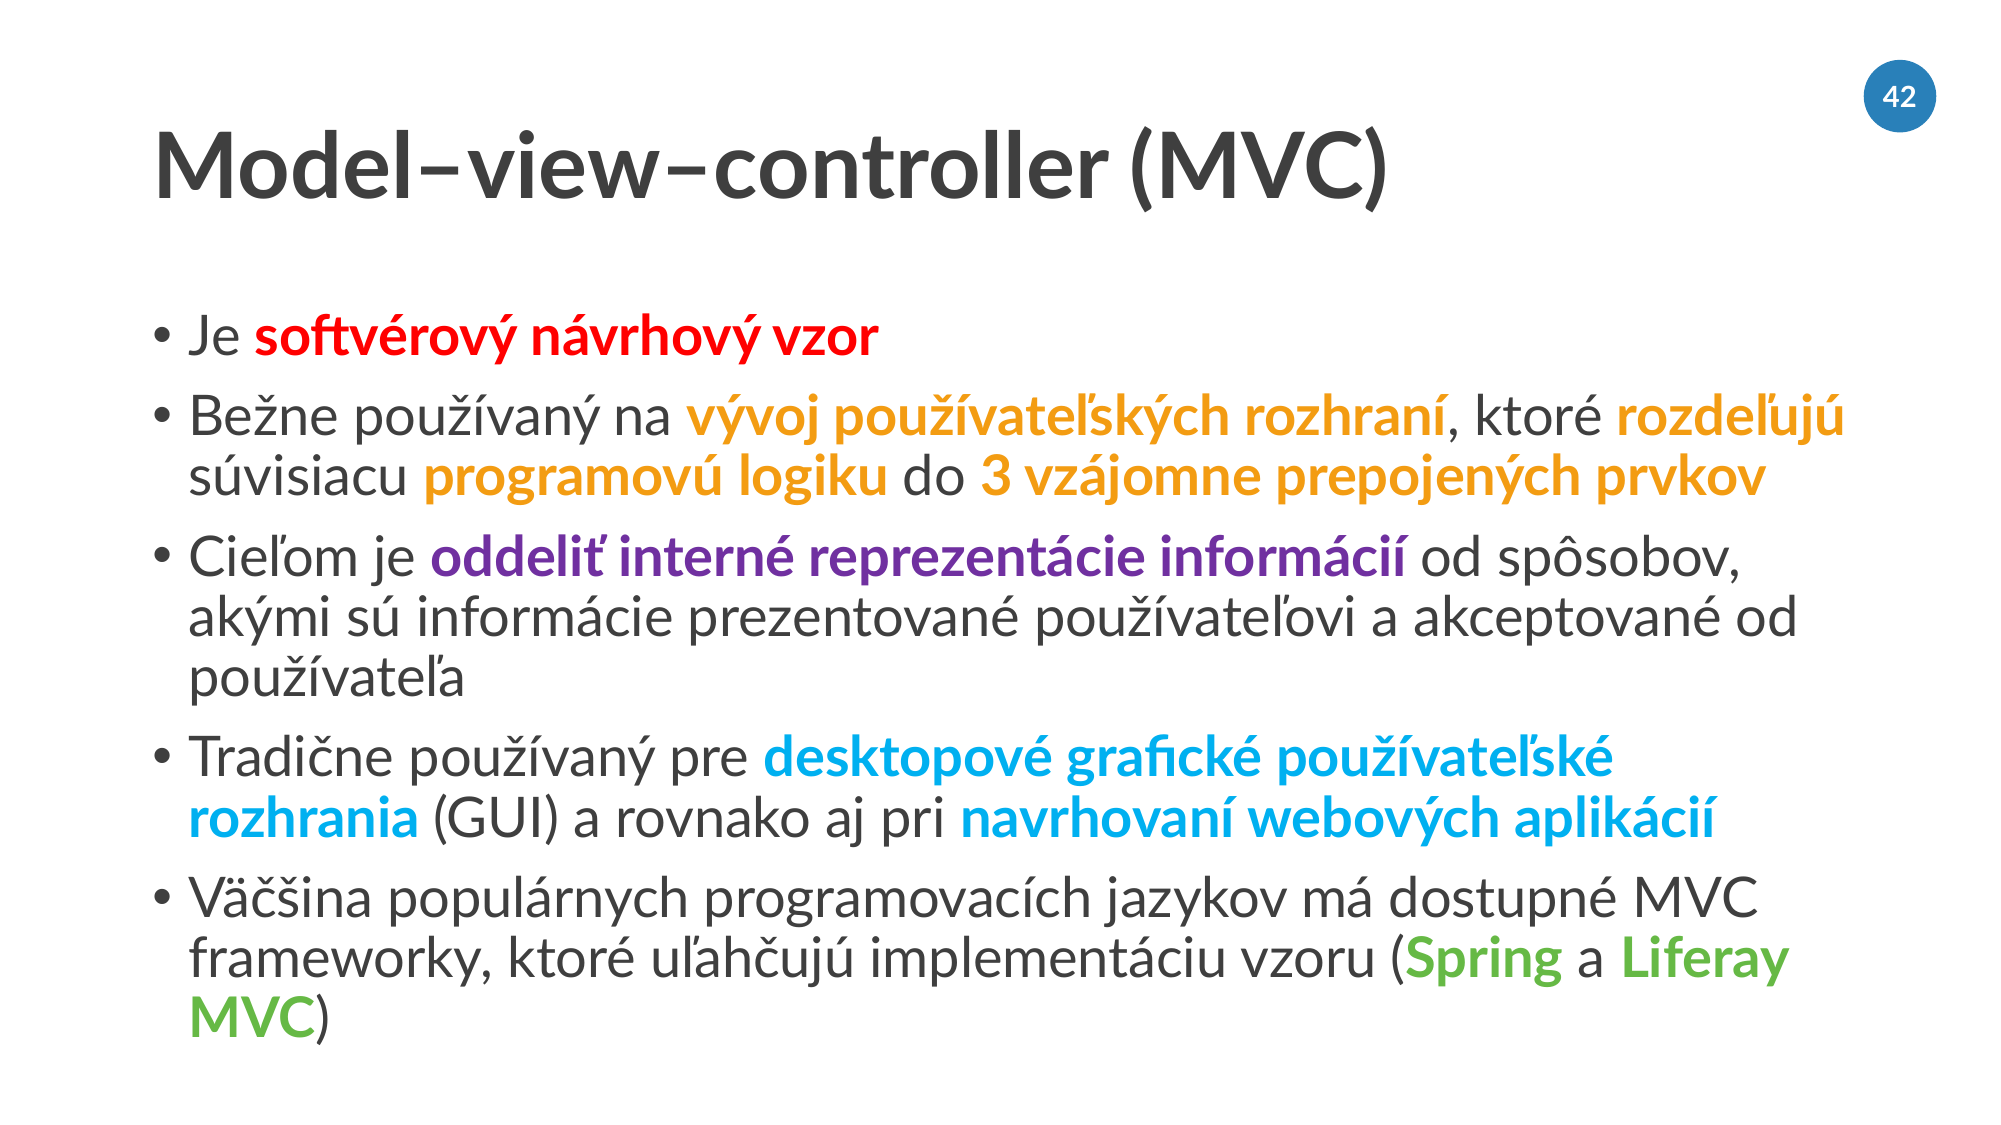

# Model–view–controller (MVC)
42
Je softvérový návrhový vzor
Bežne používaný na vývoj používateľských rozhraní, ktoré rozdeľujú súvisiacu programovú logiku do 3 vzájomne prepojených prvkov
Cieľom je oddeliť interné reprezentácie informácií od spôsobov, akými sú informácie prezentované používateľovi a akceptované od používateľa
Tradične používaný pre desktopové grafické používateľské rozhrania (GUI) a rovnako aj pri navrhovaní webových aplikácií
Väčšina populárnych programovacích jazykov má dostupné MVC frameworky, ktoré uľahčujú implementáciu vzoru (Spring a Liferay MVC)